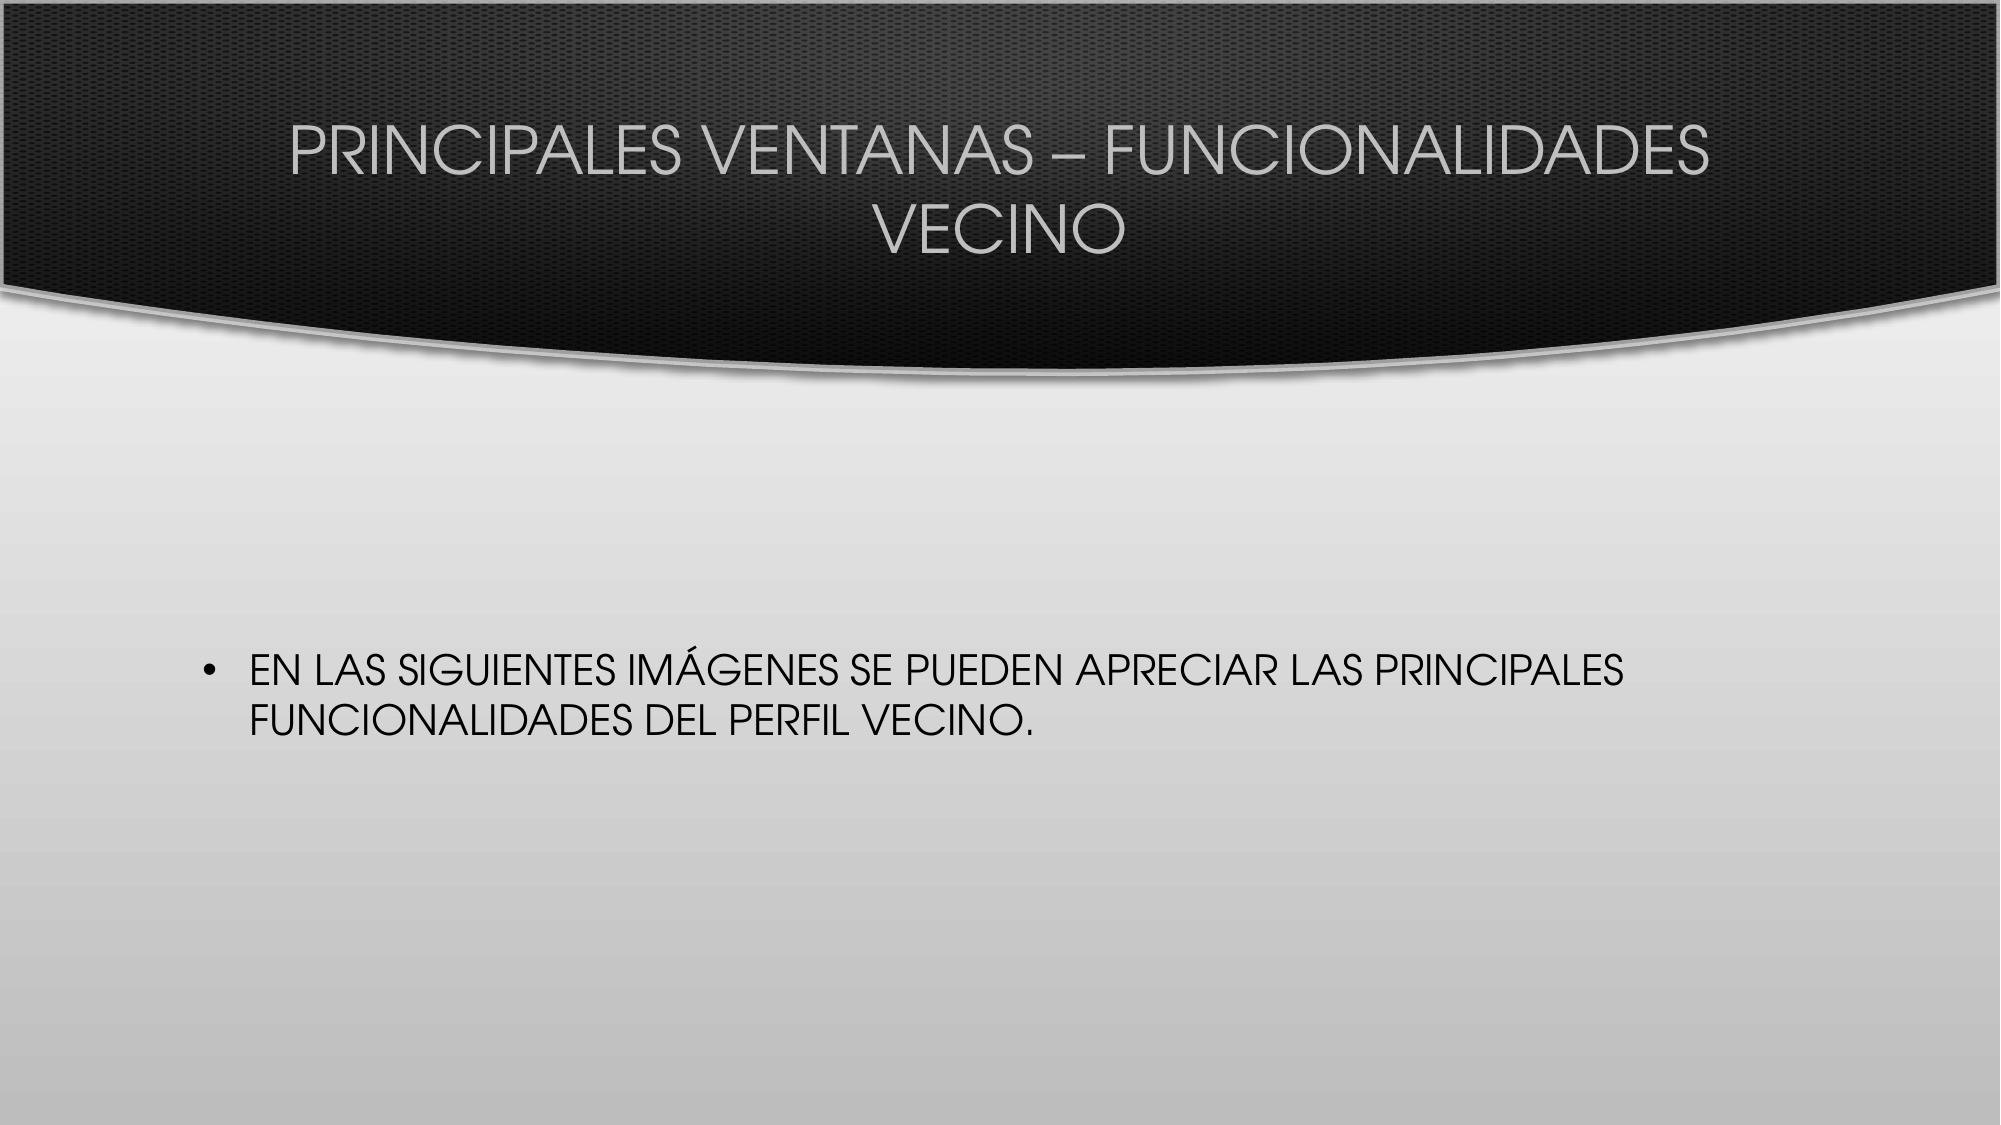

# Principales ventanas – funcionalidades vecino
En las siguientes imágenes se pueden apreciar las principales funcionalidades del perfil vecino.